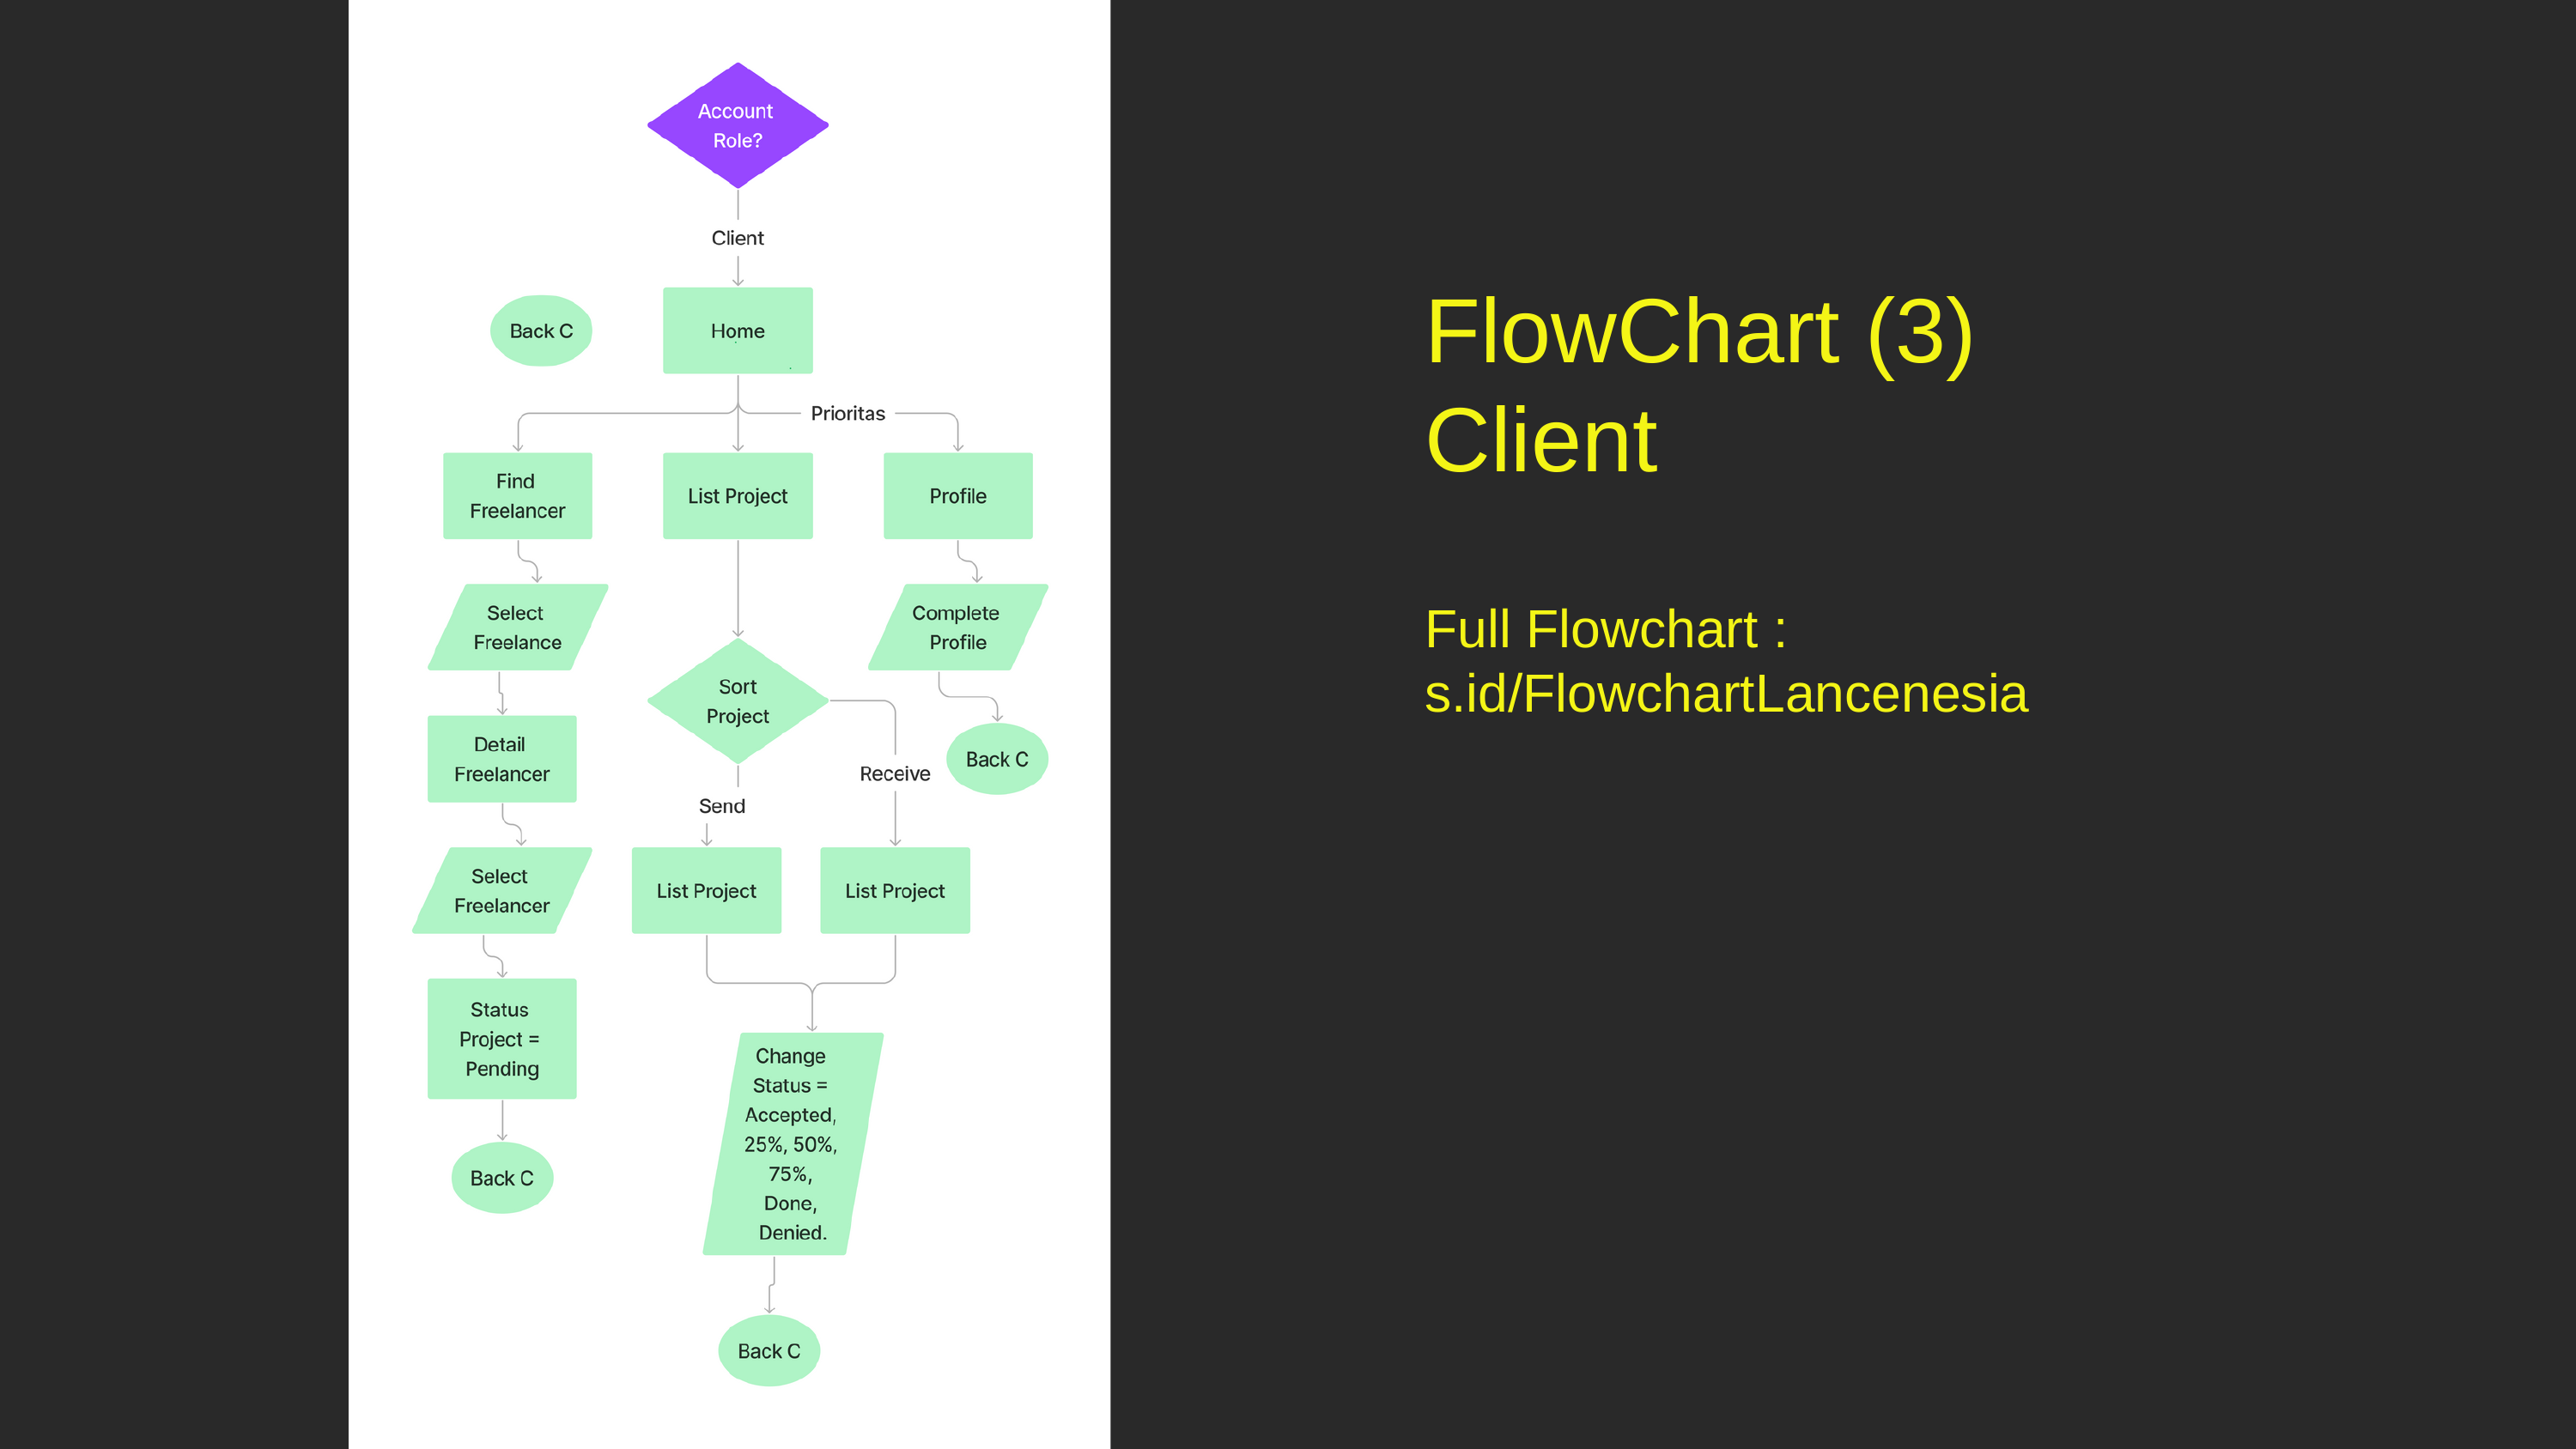

FlowChart (3)
Client
Full Flowchart : s.id/FlowchartLancenesia